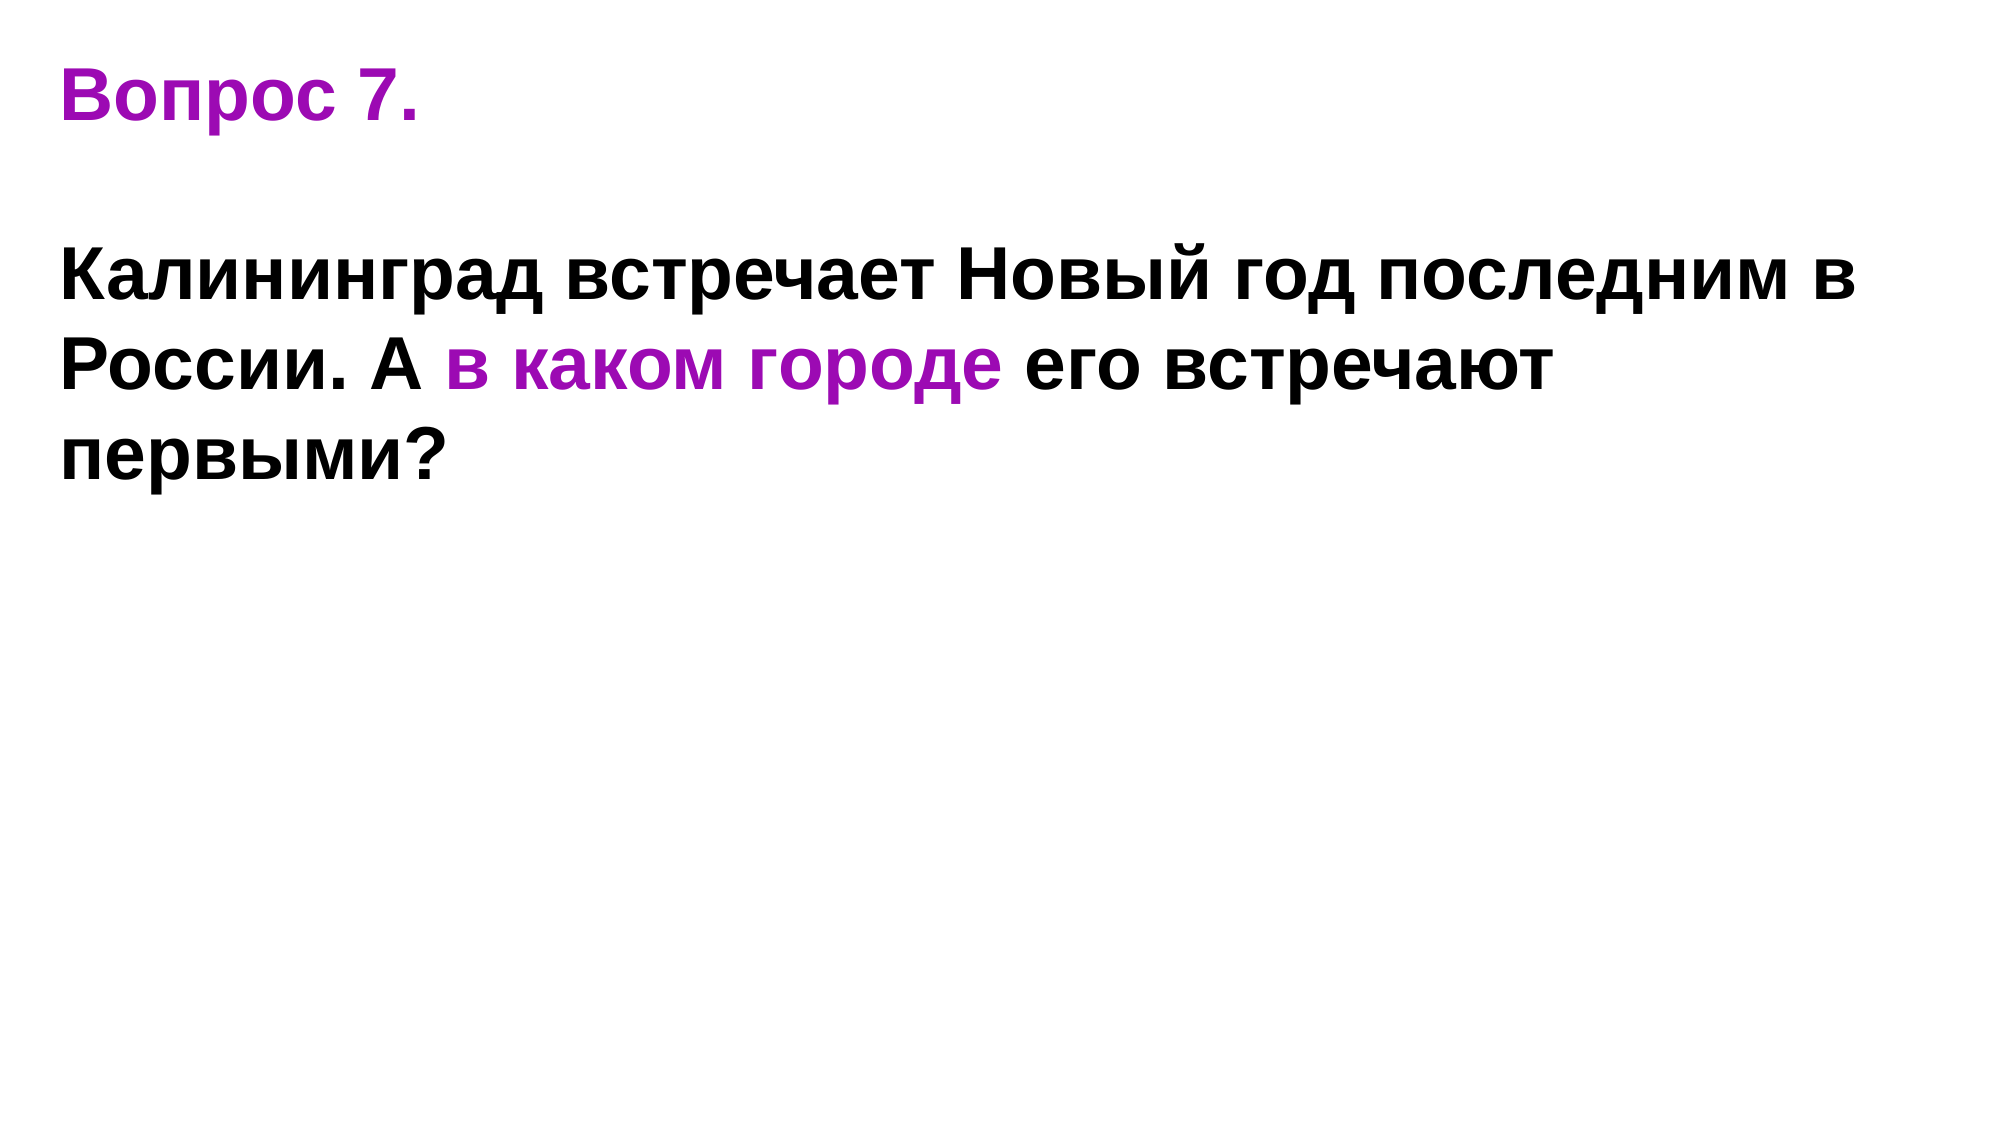

4
Вопрос 7.

Калининград встречает Новый год последним в России. А в каком городе его встречают первыми?